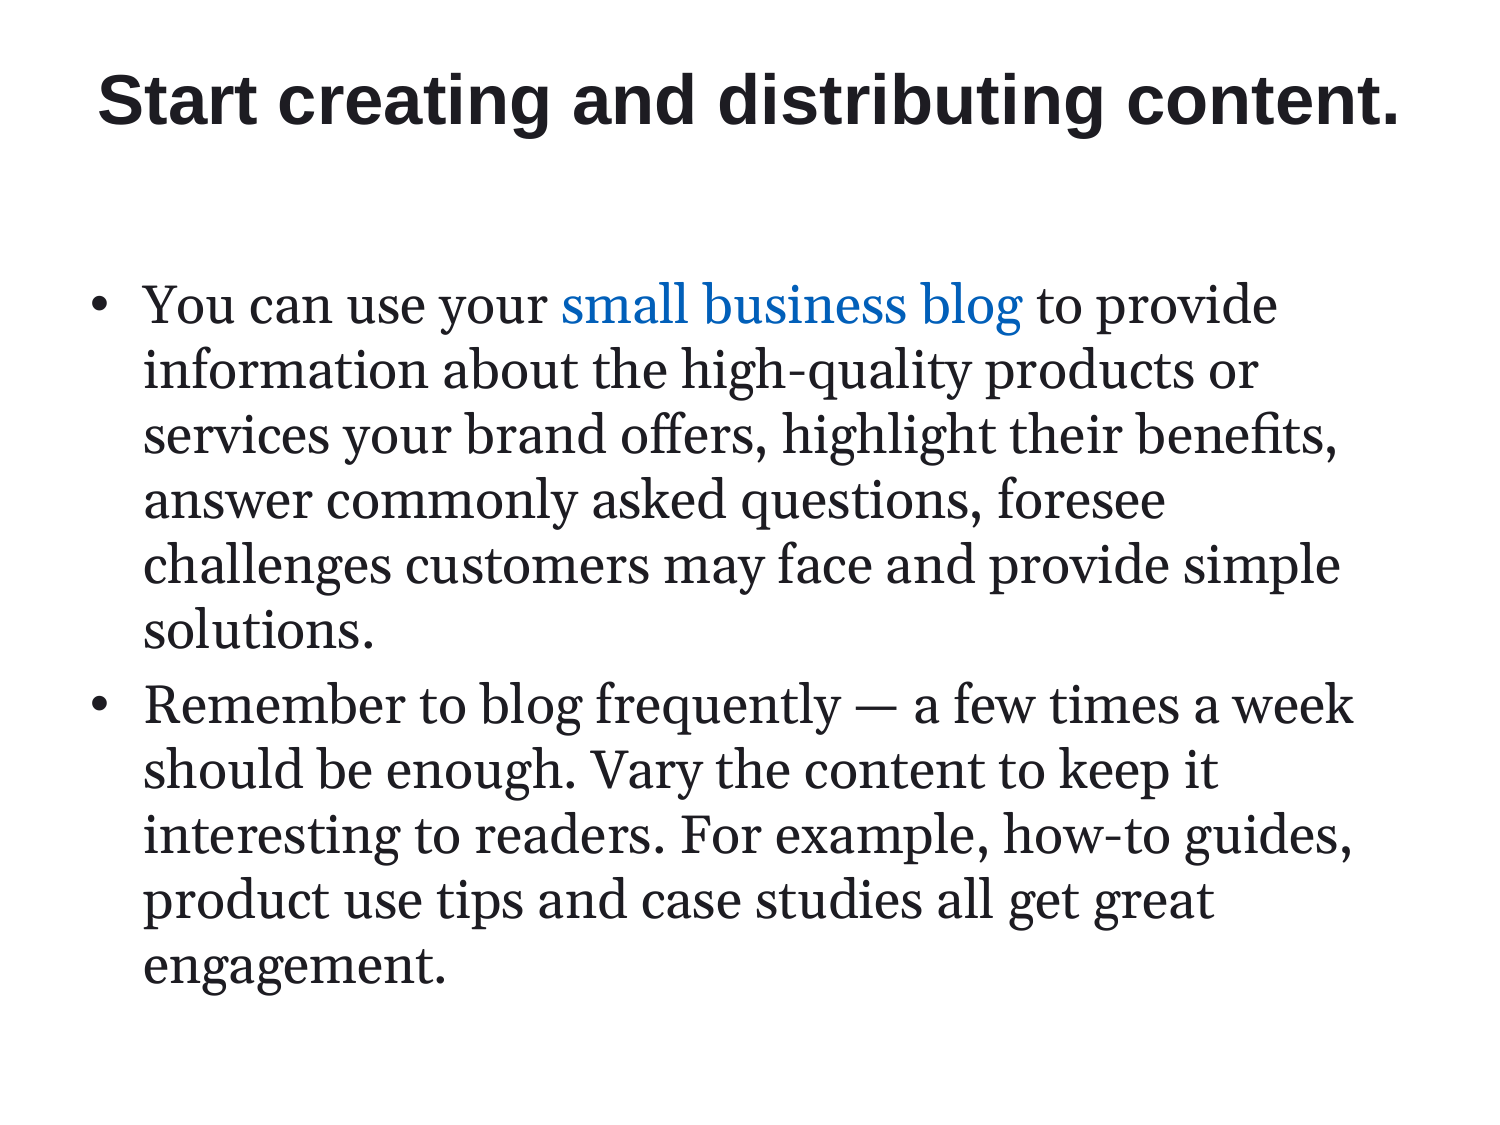

# Start creating and distributing content.
You can use your small business blog to provide information about the high-quality products or services your brand offers, highlight their benefits, answer commonly asked questions, foresee challenges customers may face and provide simple solutions.
Remember to blog frequently — a few times a week should be enough. Vary the content to keep it interesting to readers. For example, how-to guides, product use tips and case studies all get great engagement.